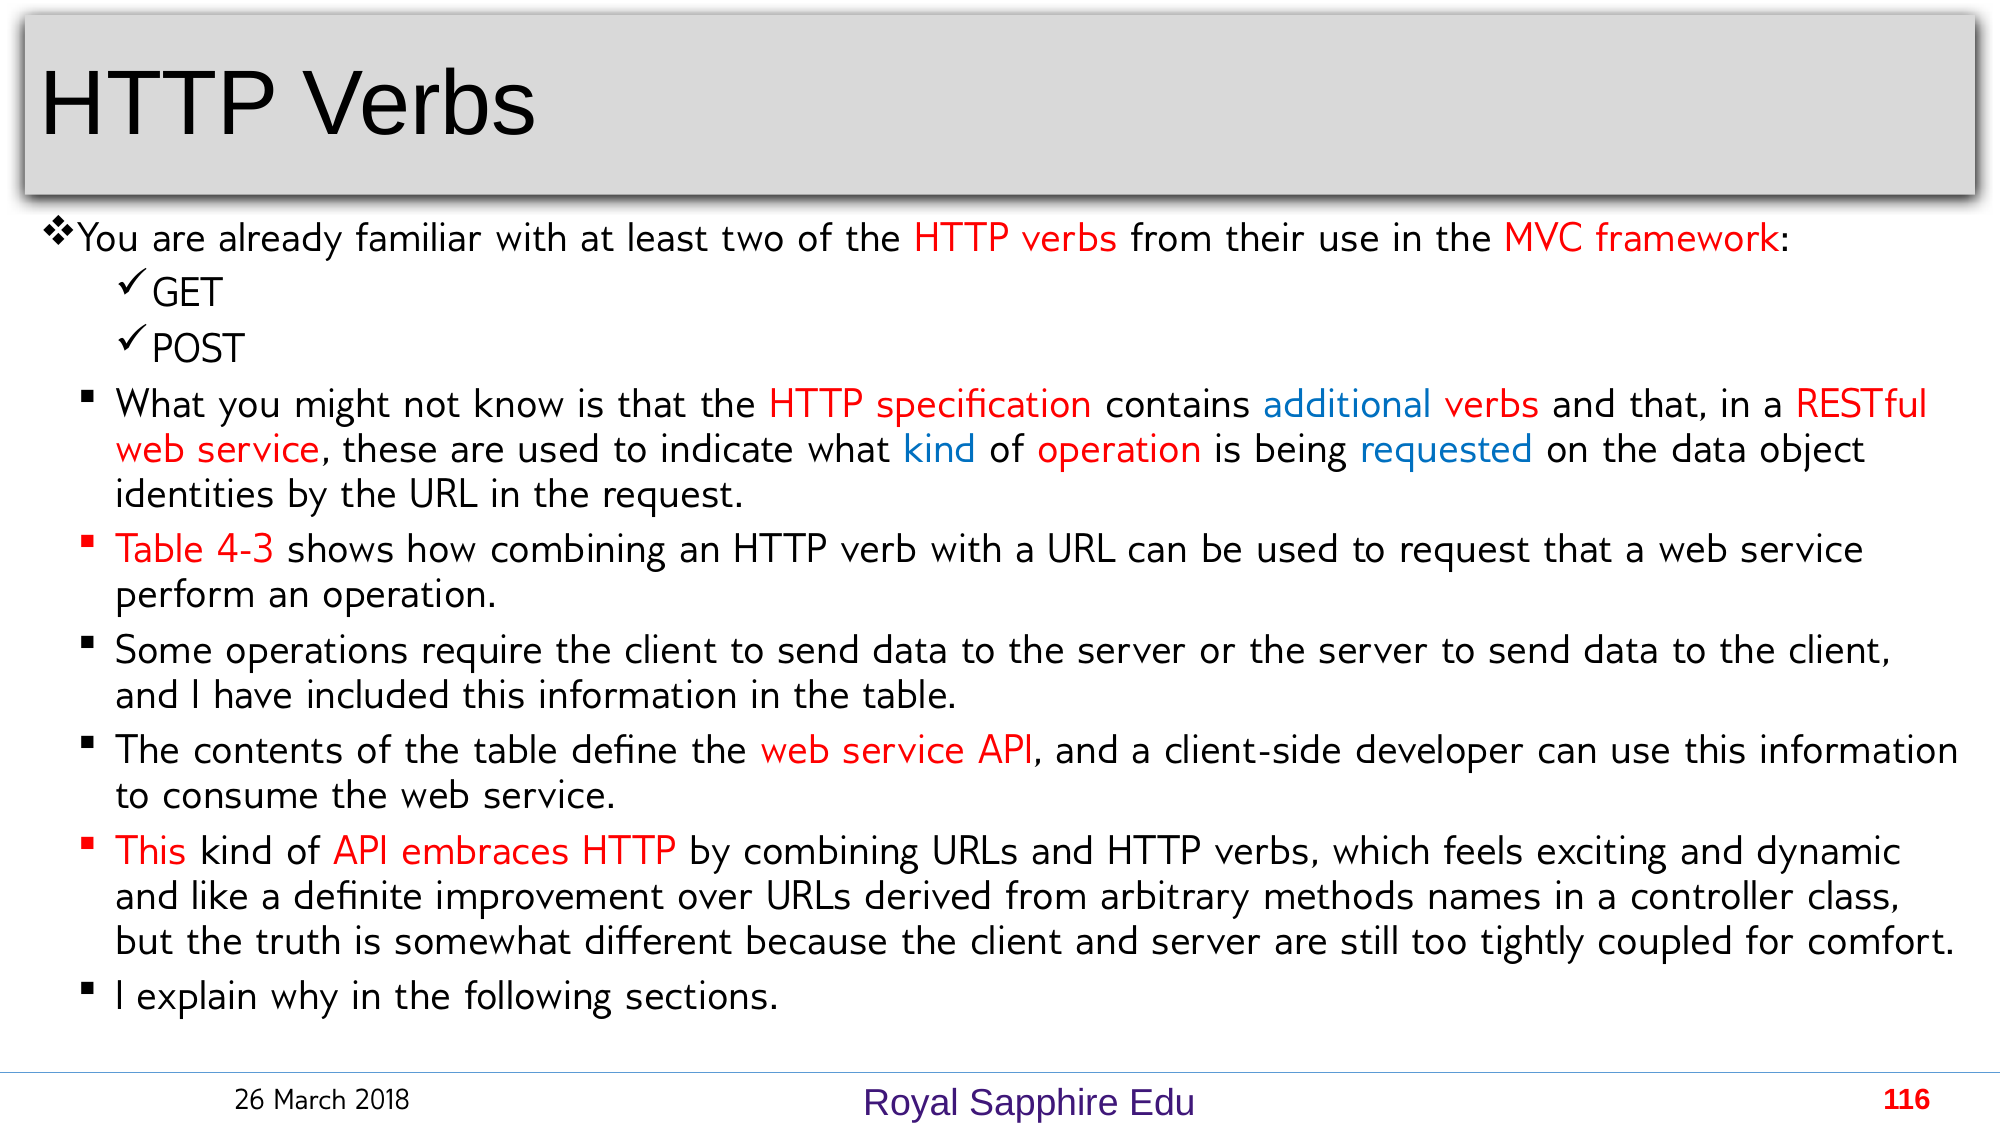

# HTTP Verbs
You are already familiar with at least two of the HTTP verbs from their use in the MVC framework:
GET
POST
What you might not know is that the HTTP specification contains additional verbs and that, in a RESTful web service, these are used to indicate what kind of operation is being requested on the data object identities by the URL in the request.
Table 4-3 shows how combining an HTTP verb with a URL can be used to request that a web service perform an operation.
Some operations require the client to send data to the server or the server to send data to the client, and I have included this information in the table.
The contents of the table define the web service API, and a client-side developer can use this information to consume the web service.
This kind of API embraces HTTP by combining URLs and HTTP verbs, which feels exciting and dynamic and like a definite improvement over URLs derived from arbitrary methods names in a controller class, but the truth is somewhat different because the client and server are still too tightly coupled for comfort.
I explain why in the following sections.
26 March 2018
116